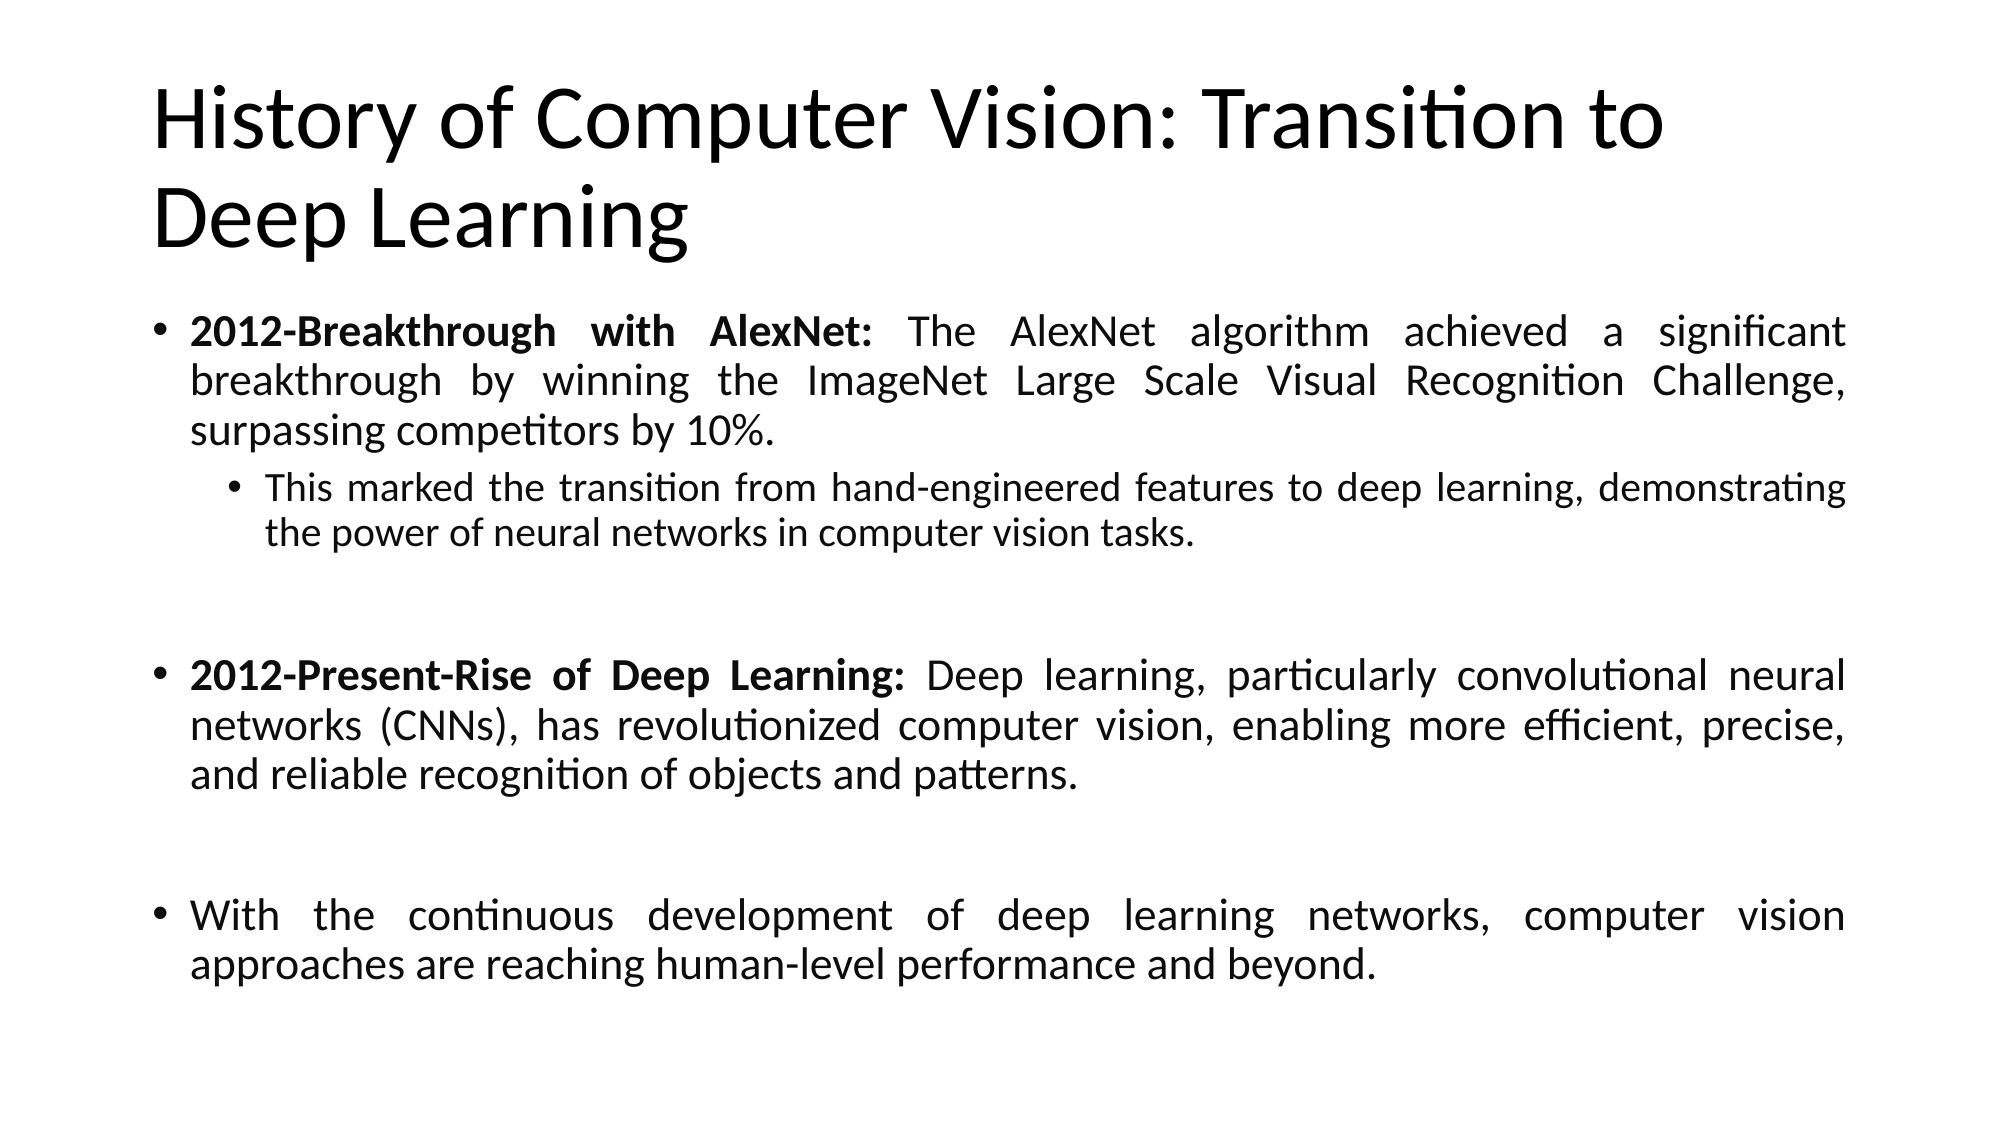

# History of Computer Vision: Transition to Deep Learning
2012-Breakthrough with AlexNet: The AlexNet algorithm achieved a significant breakthrough by winning the ImageNet Large Scale Visual Recognition Challenge, surpassing competitors by 10%.
This marked the transition from hand-engineered features to deep learning, demonstrating the power of neural networks in computer vision tasks.

2012-Present-Rise of Deep Learning: Deep learning, particularly convolutional neural networks (CNNs), has revolutionized computer vision, enabling more efficient, precise, and reliable recognition of objects and patterns.

With the continuous development of deep learning networks, computer vision approaches are reaching human-level performance and beyond.